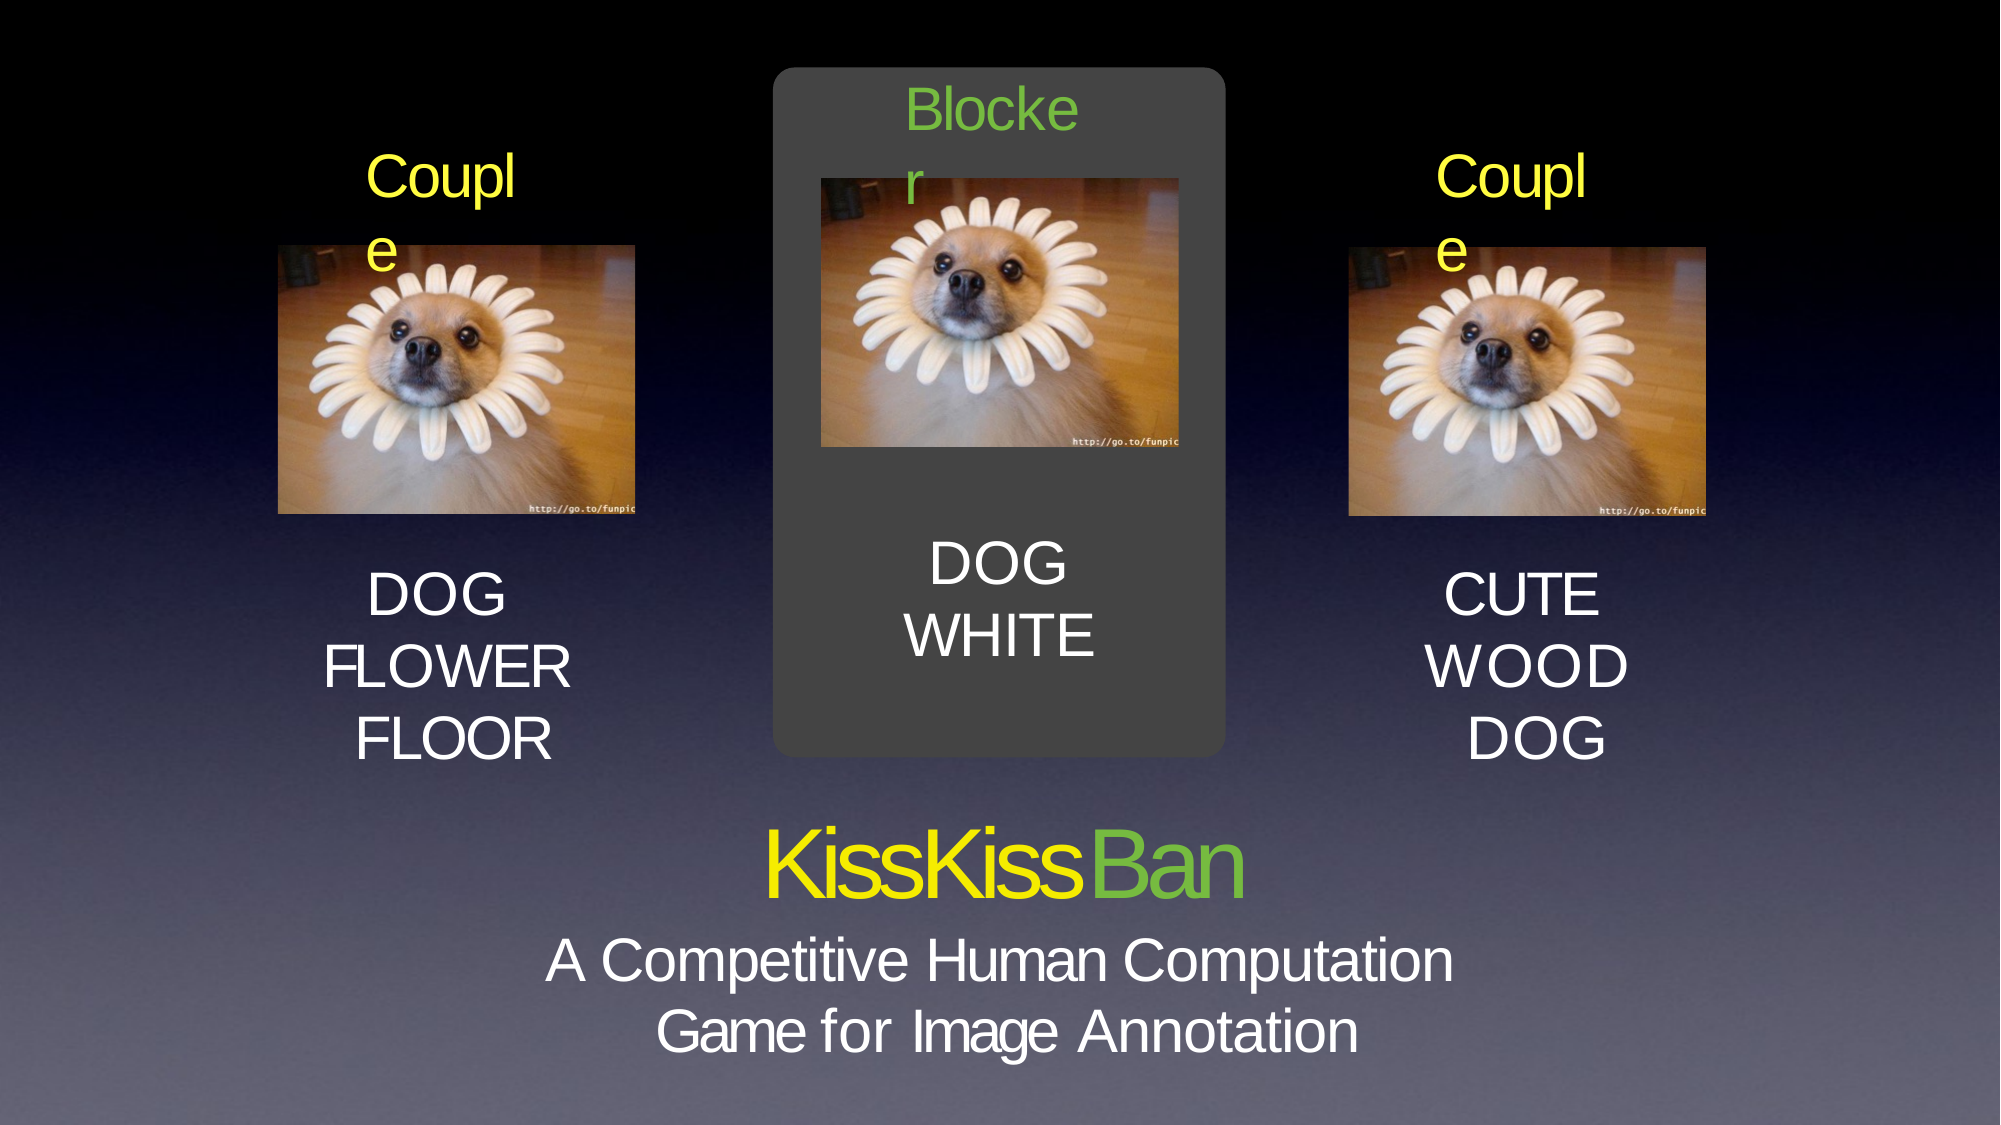

# Blocker
Couple
Couple

DOG  WHITE
DOG  FLOWER  FLOOR
CUTE  WOOD  DOG
KissKissBan
A Competitive Human Computation  Game for Image Annotation